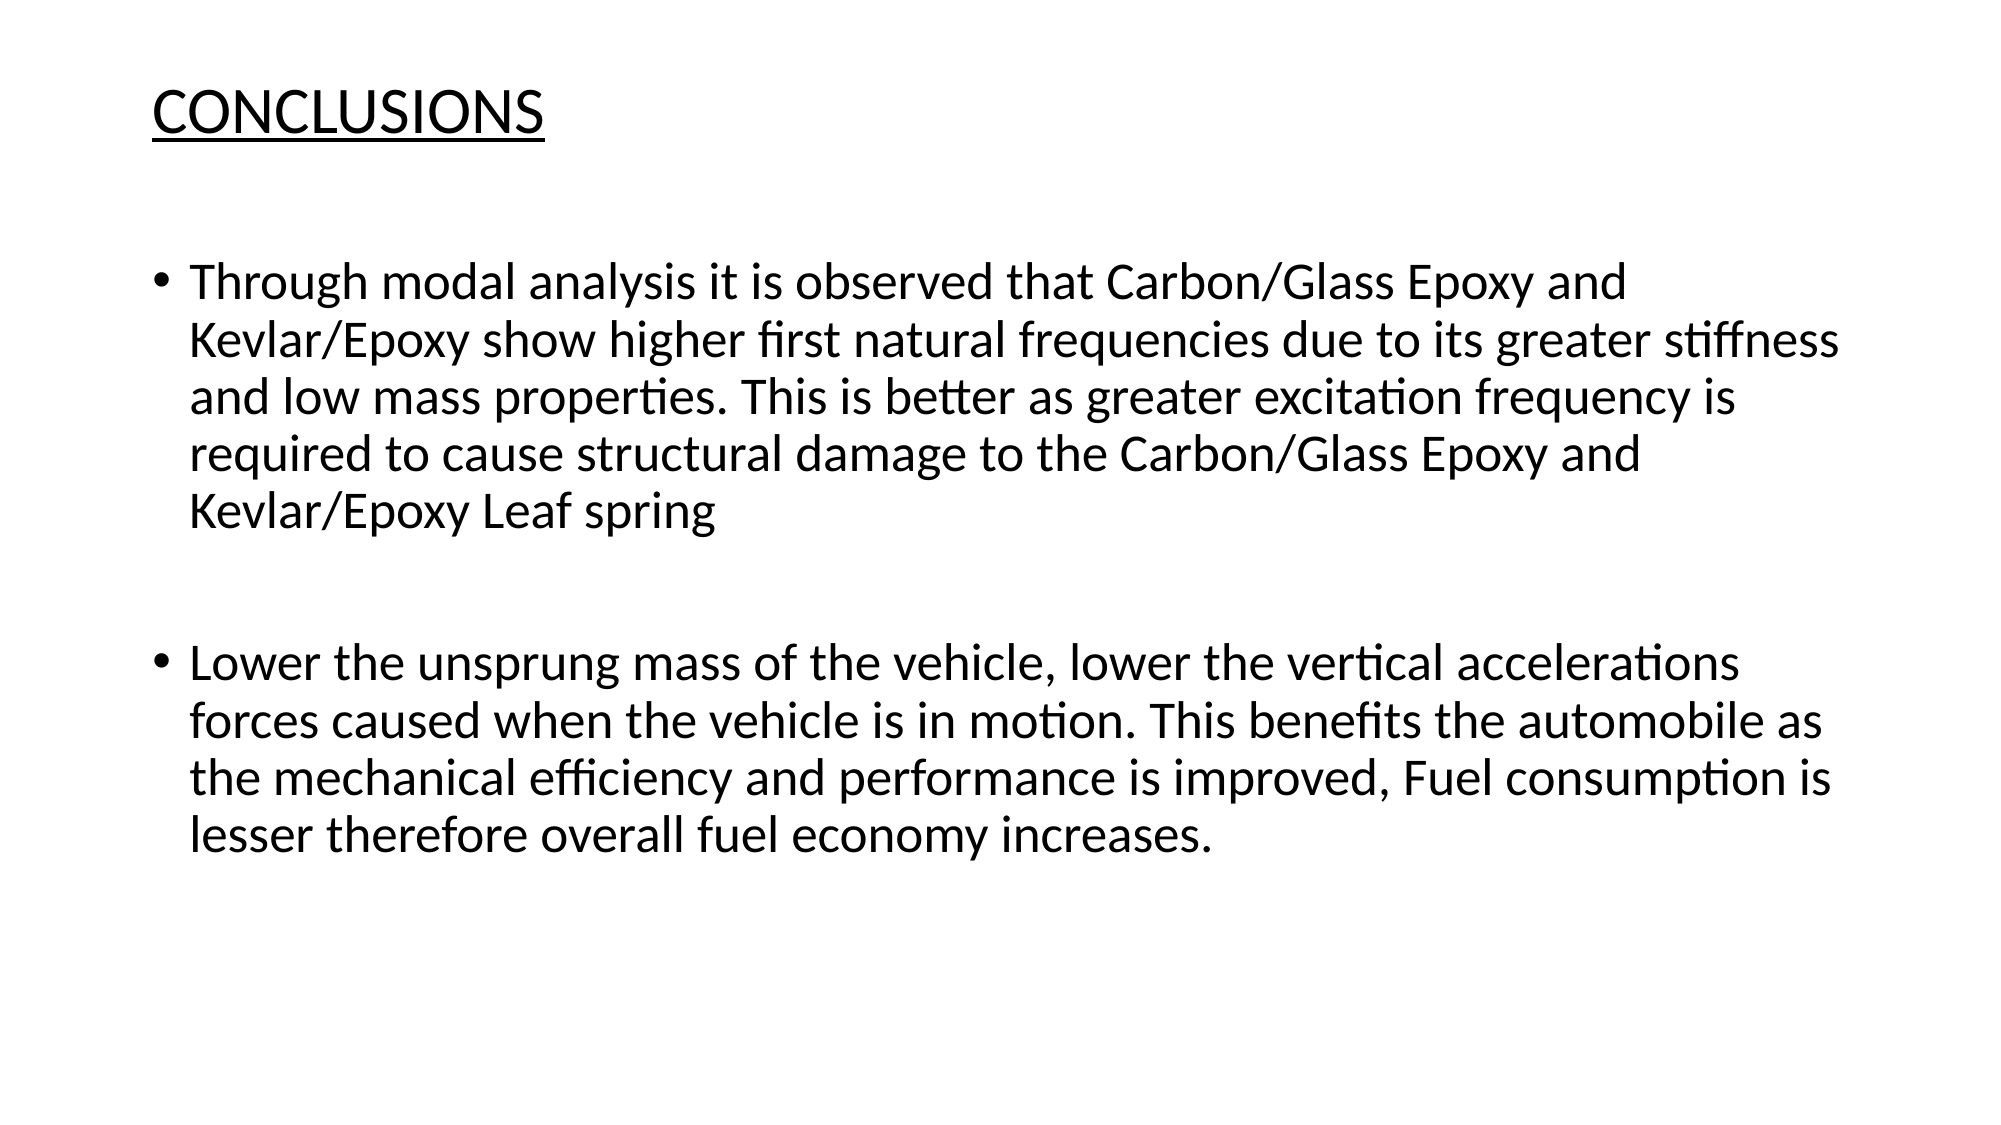

CONCLUSIONS

Through modal analysis it is observed that Carbon/Glass Epoxy and Kevlar/Epoxy show higher first natural frequencies due to its greater stiffness and low mass properties. This is better as greater excitation frequency is required to cause structural damage to the Carbon/Glass Epoxy and Kevlar/Epoxy Leaf spring

Lower the unsprung mass of the vehicle, lower the vertical accelerations forces caused when the vehicle is in motion. This benefits the automobile as the mechanical efficiency and performance is improved, Fuel consumption is lesser therefore overall fuel economy increases.